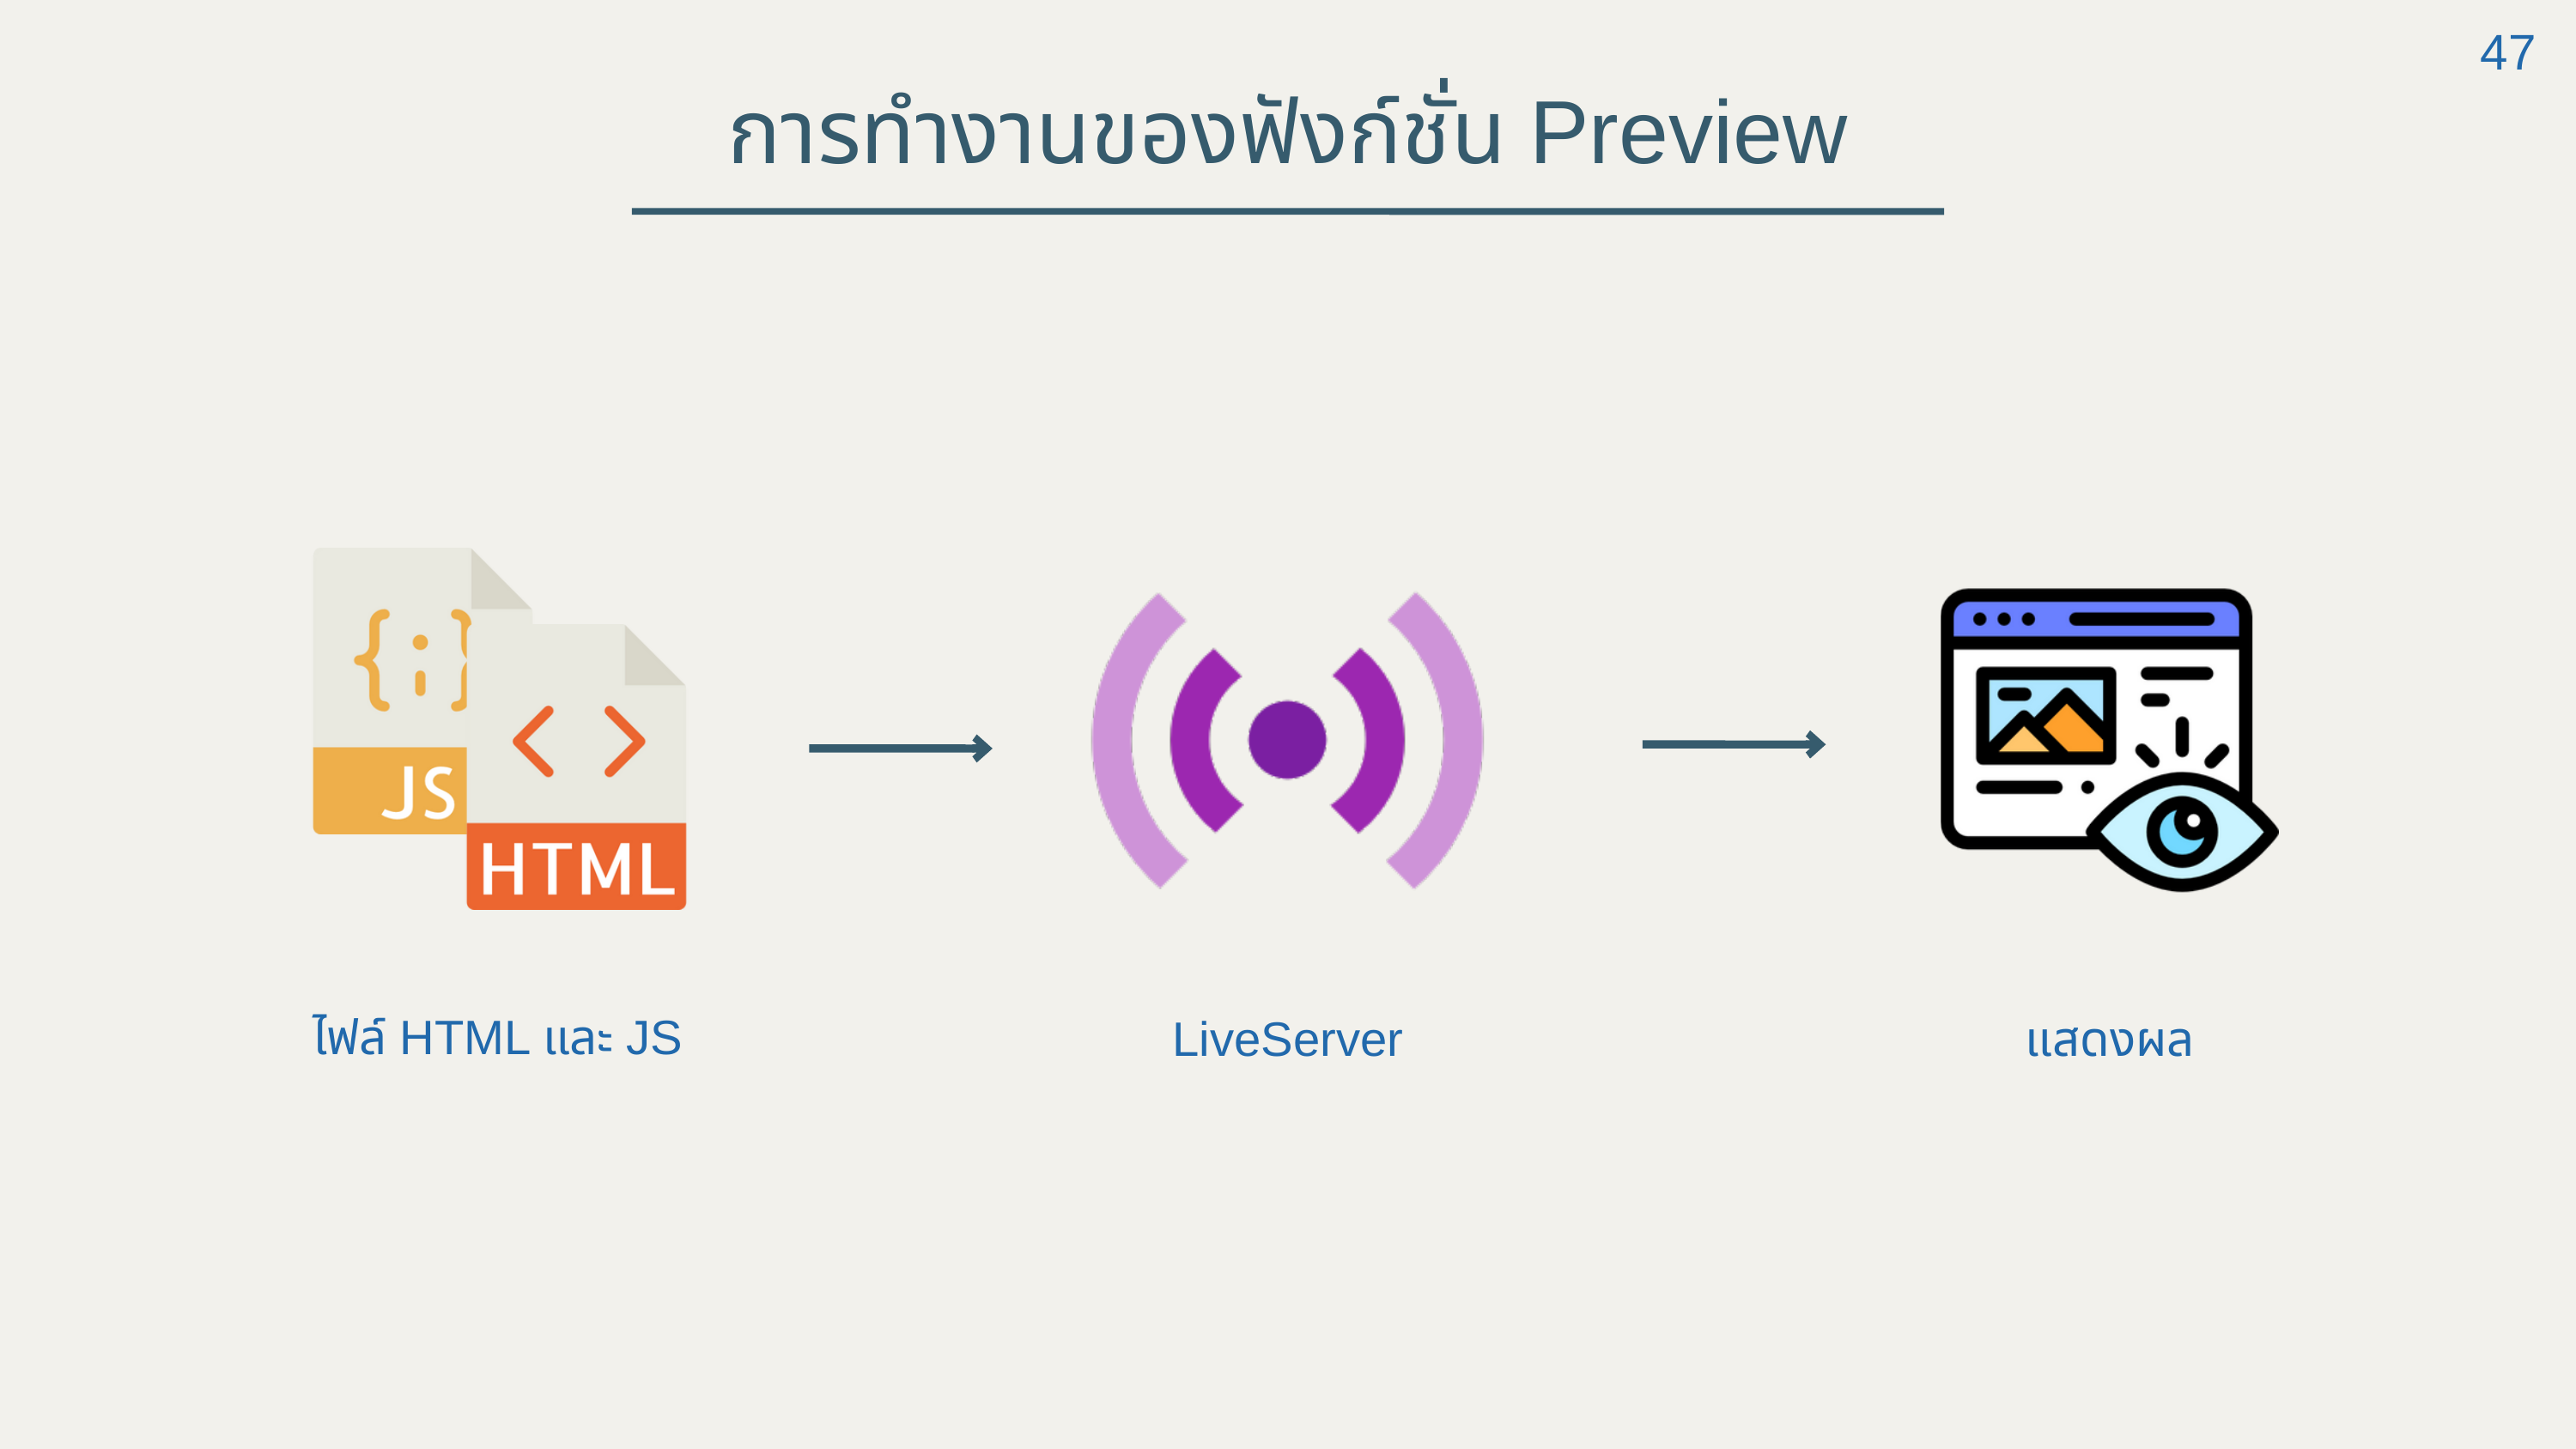

47
การทำงานของฟังก์ชั่น Preview

ไฟล์ HTML และ JS
LiveServer
แสดงผล